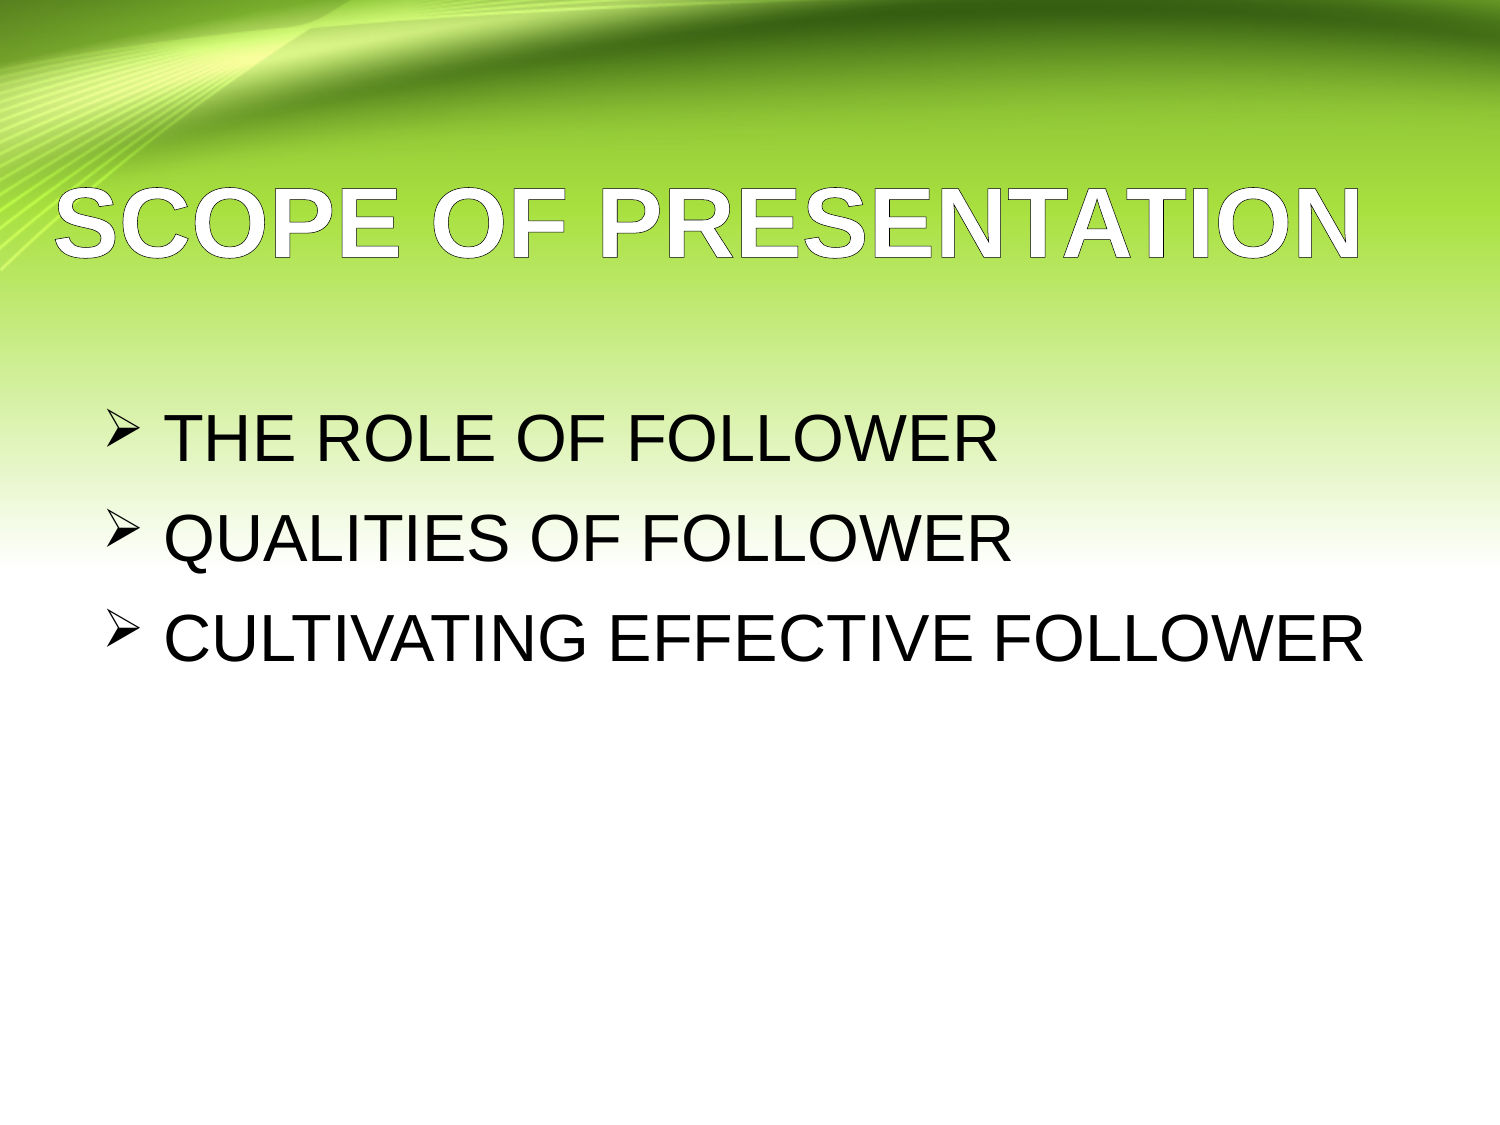

SCOPE OF PRESENTATION
 THE ROLE OF FOLLOWER
 QUALITIES OF FOLLOWER
 CULTIVATING EFFECTIVE FOLLOWER